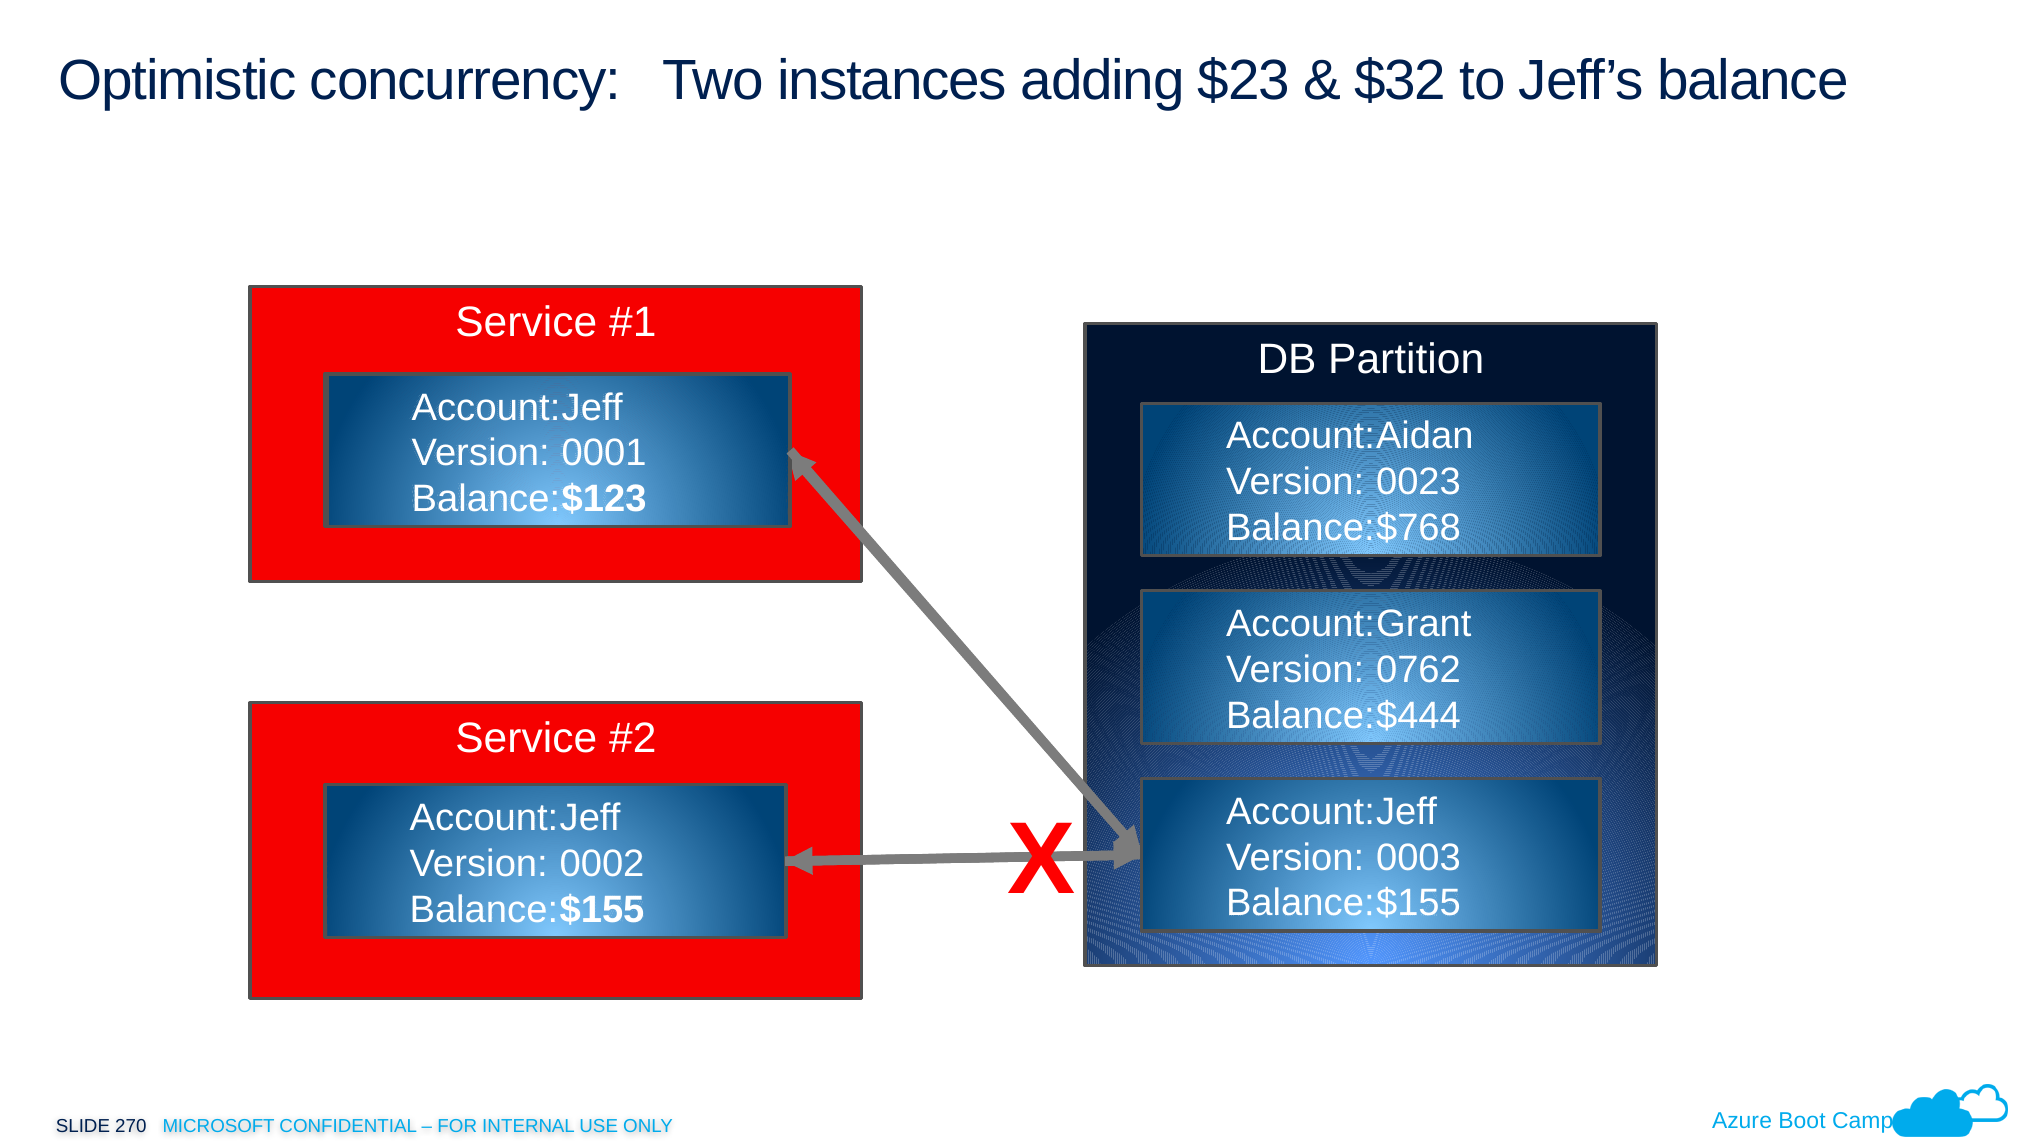

# Optimistic concurrency:   Two instances adding $23 & $32 to Jeff’s balance
Service #1
DB Partition
Account:	Jeff
Version: 	0001
Balance:	$100
Account:	Jeff
Version: 	0001
Balance:	$123
Account:	Aidan
Version: 	0023
Balance:	$768
Account:	Grant
Version: 	0762
Balance:	$444
Service #2
Account:	Jeff
Version: 	0003
Balance:	$155
Account:	Jeff
Version: 	0001
Balance:	$100
Account:	Jeff
Version: 	0002
Balance:	$123
X
Account:	Jeff
Version: 	0002
Balance:	$155
Account:	Jeff
Version: 	0002
Balance:	$123
Account:	Jeff
Version: 	0001
Balance:	$100
Account:	Jeff
Version: 	0001
Balance:	$132